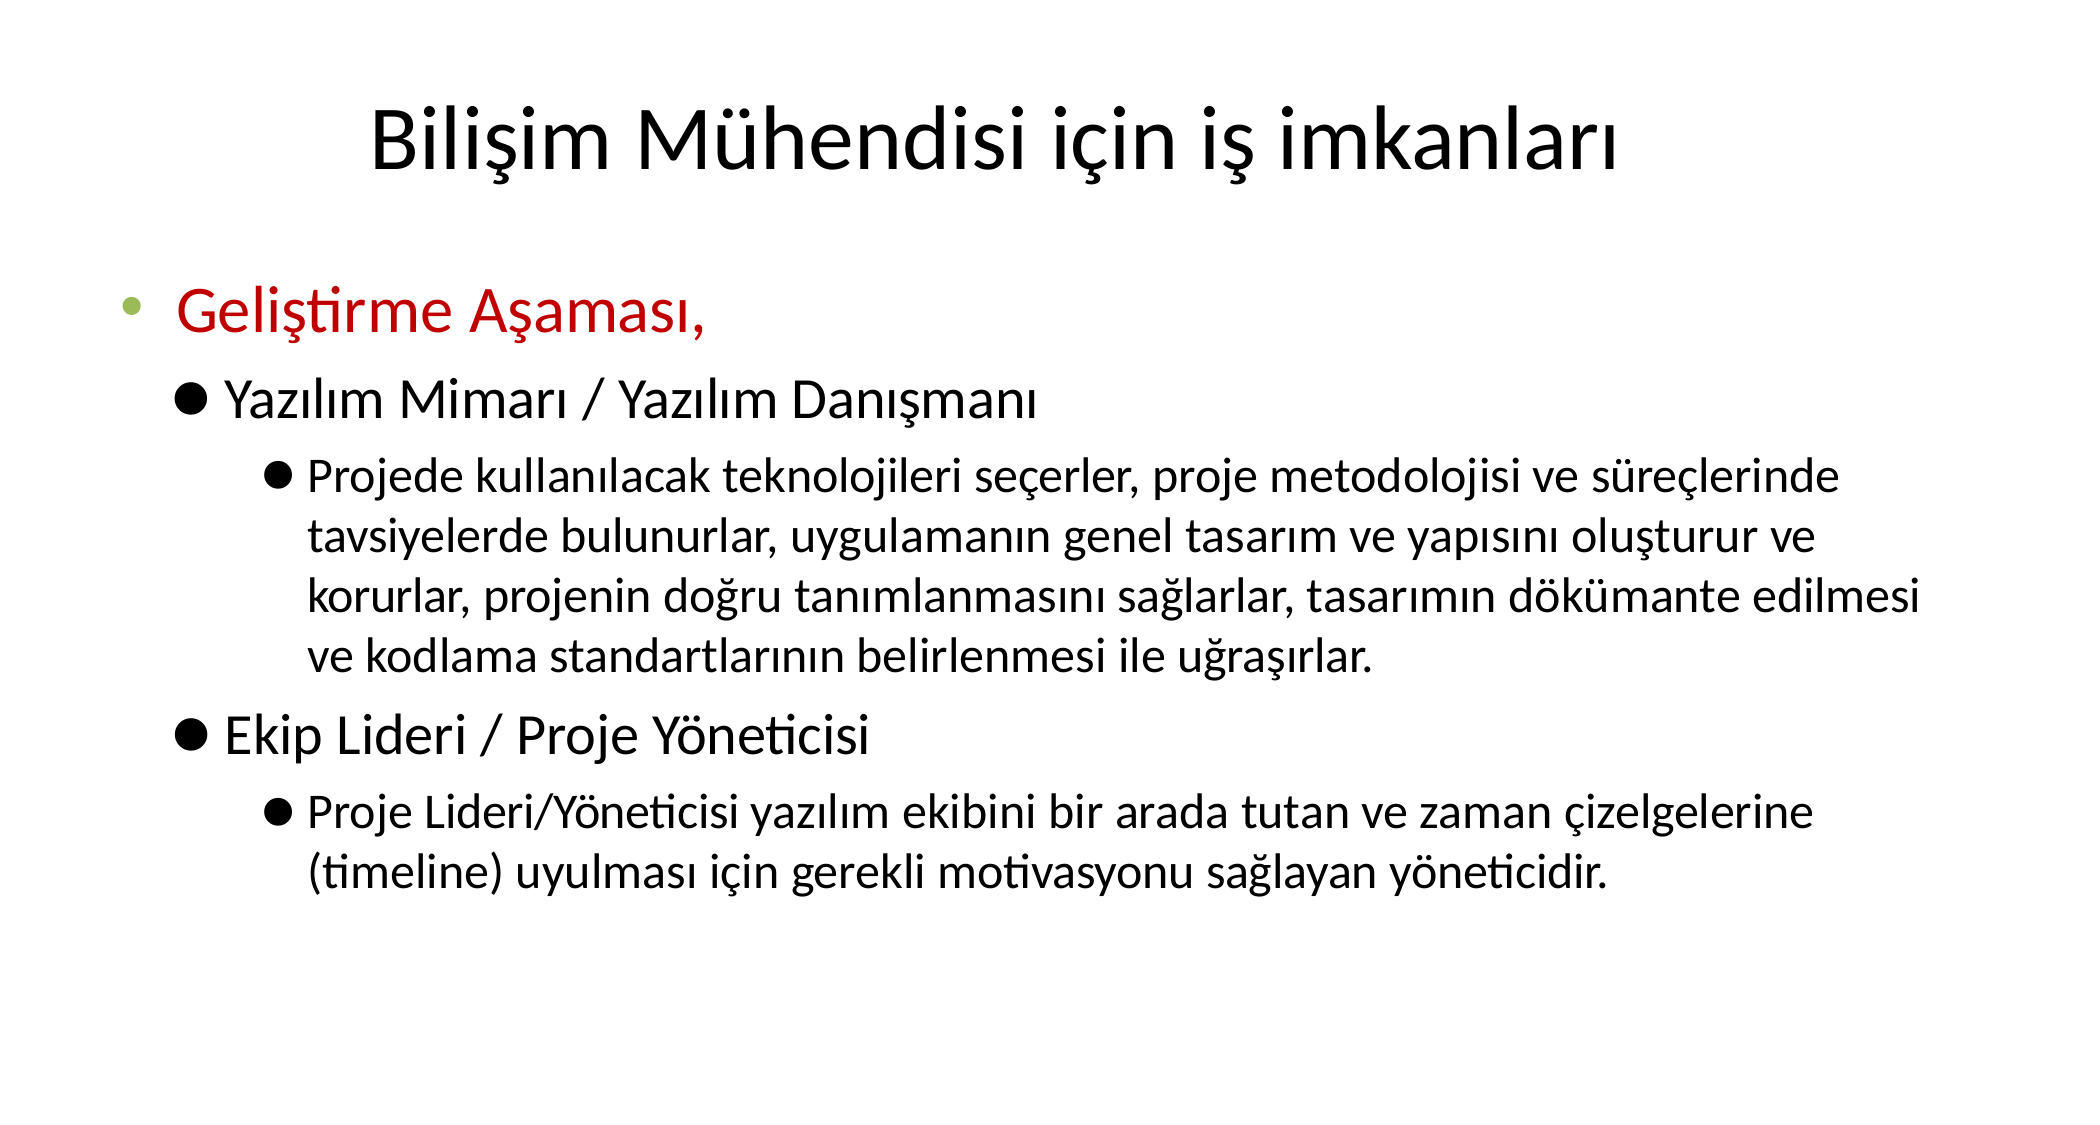

# Bilişim Mühendisi için iş imkanları
Geliştirme Aşaması,
Yazılım Mimarı / Yazılım Danışmanı
Projede kullanılacak teknolojileri seçerler, proje metodolojisi ve süreçlerinde tavsiyelerde bulunurlar, uygulamanın genel tasarım ve yapısını oluşturur ve
korurlar, projenin doğru tanımlanmasını sağlarlar, tasarımın dökümante edilmesi ve kodlama standartlarının belirlenmesi ile uğraşırlar.
Ekip Lideri / Proje Yöneticisi
Proje Lideri/Yöneticisi yazılım ekibini bir arada tutan ve zaman çizelgelerine (timeline) uyulması için gerekli motivasyonu sağlayan yöneticidir.